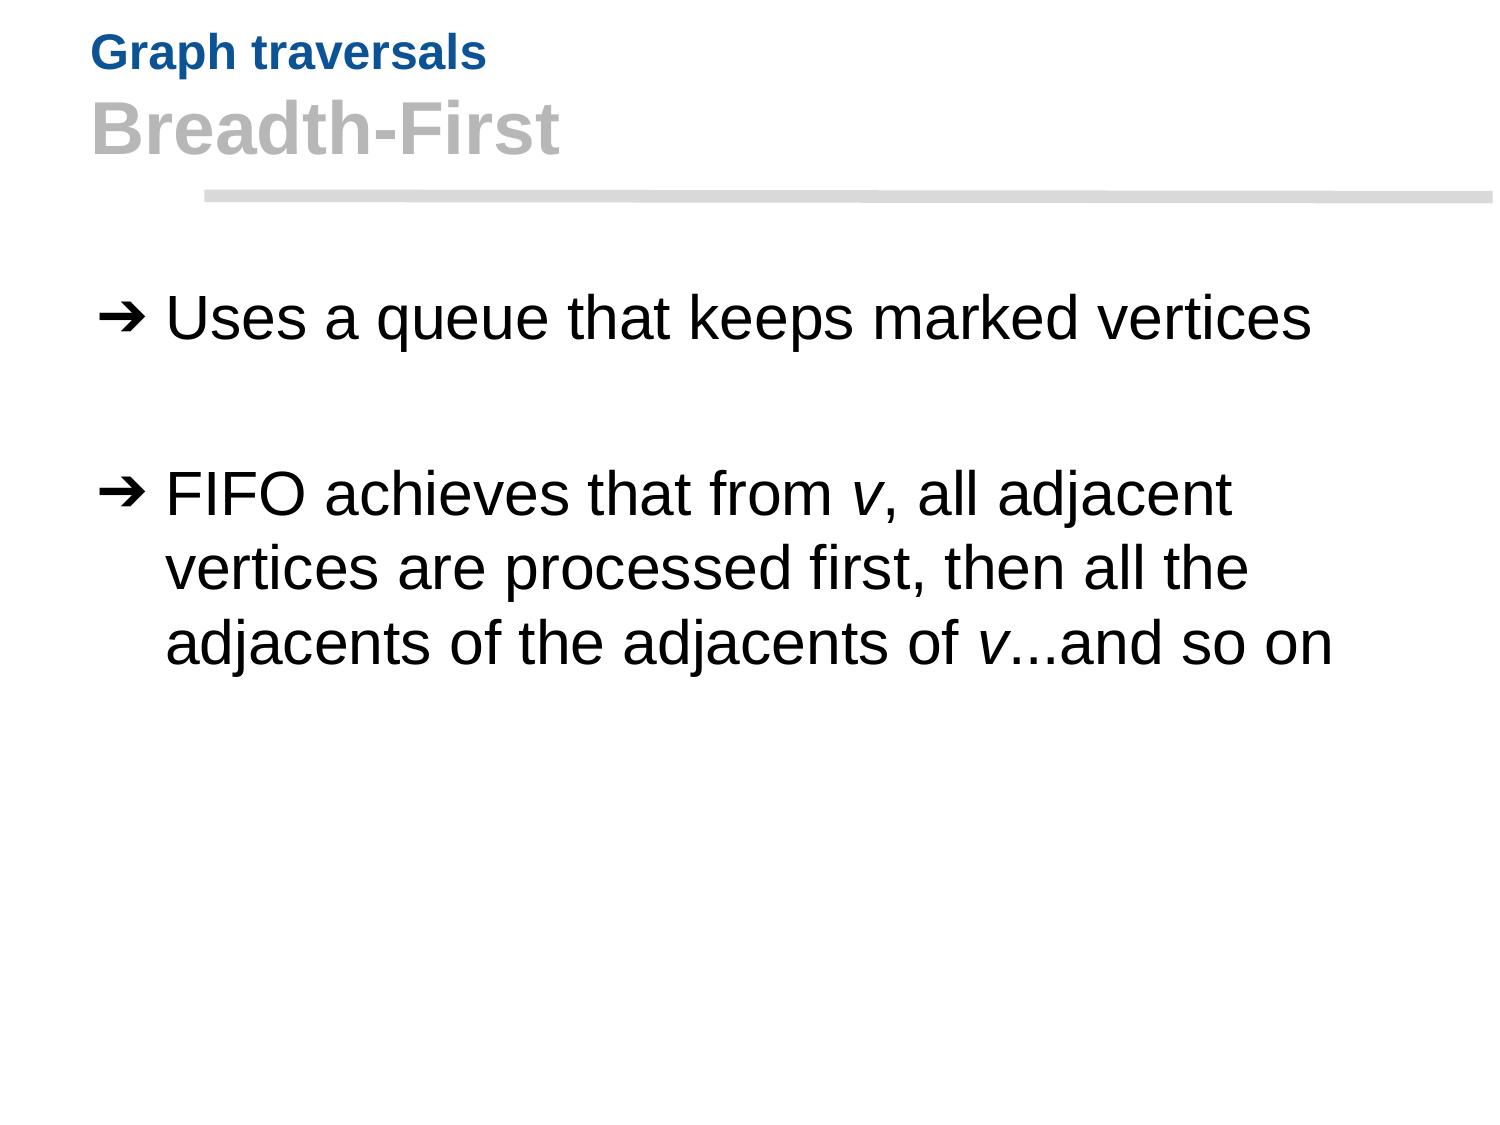

# Graph traversals
Breadth-First
Uses a queue that keeps marked vertices

FIFO achieves that from v, all adjacent vertices are processed first, then all the adjacents of the adjacents of v...and so on